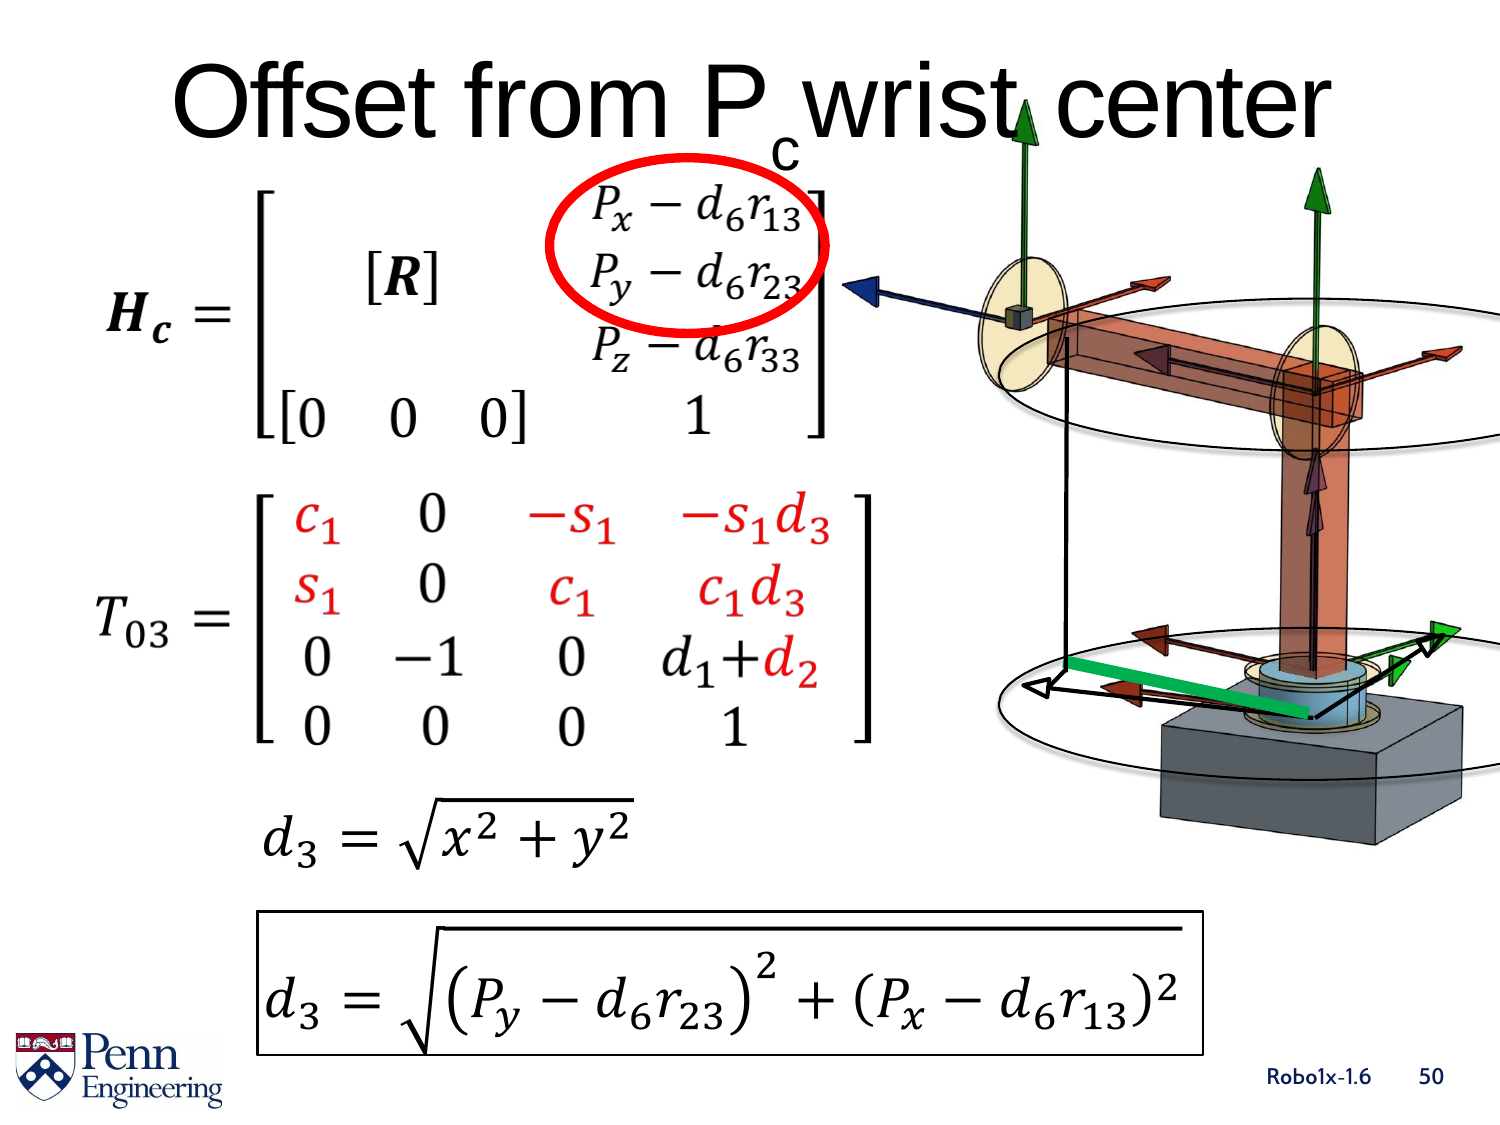

# Offset from Pc wrist center

Robo1x-1.6
50